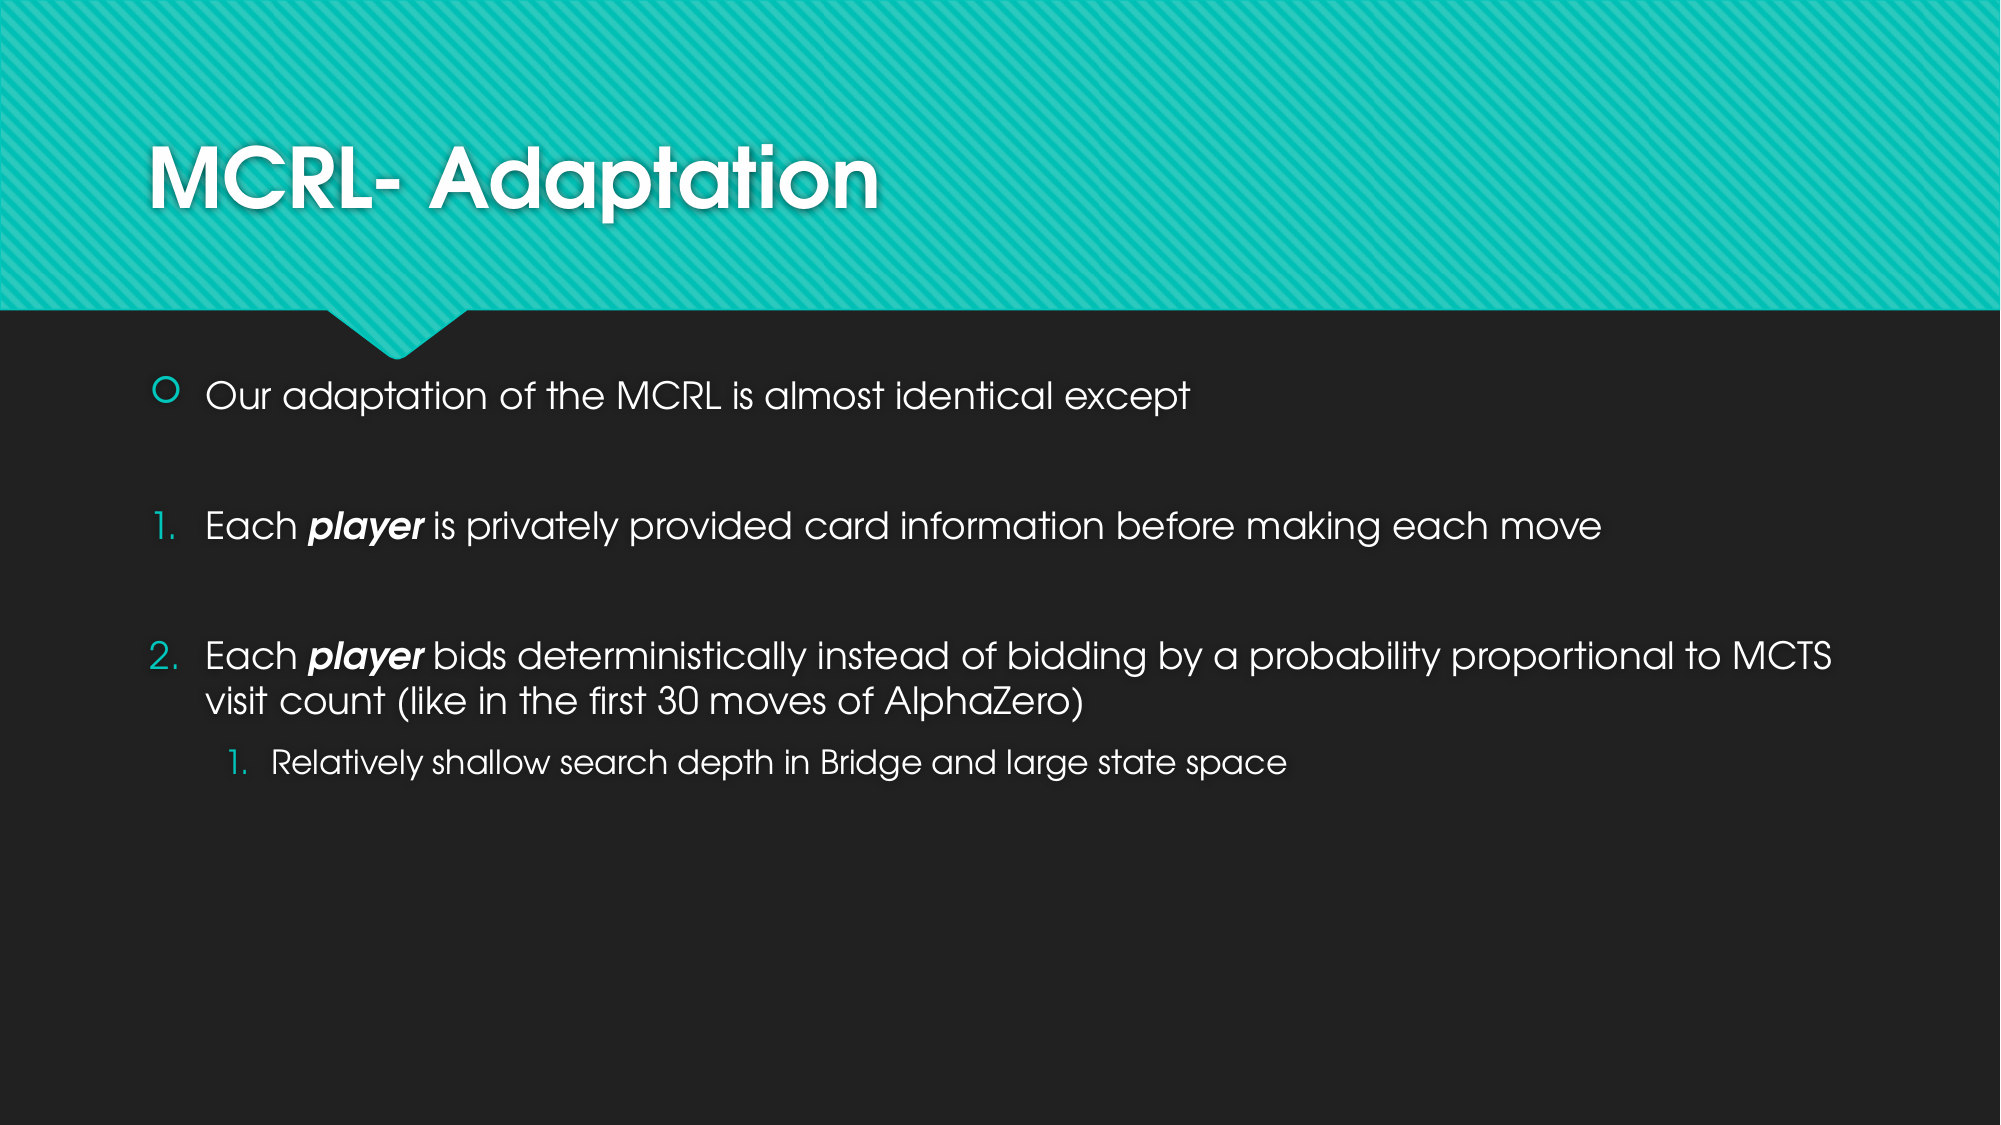

# MCRL- Adaptation
Our adaptation of the MCRL is almost identical except

Each player is privately provided card information before making each move

Each player bids deterministically instead of bidding by a probability proportional to MCTS visit count (like in the first 30 moves of AlphaZero)
Relatively shallow search depth in Bridge and large state space